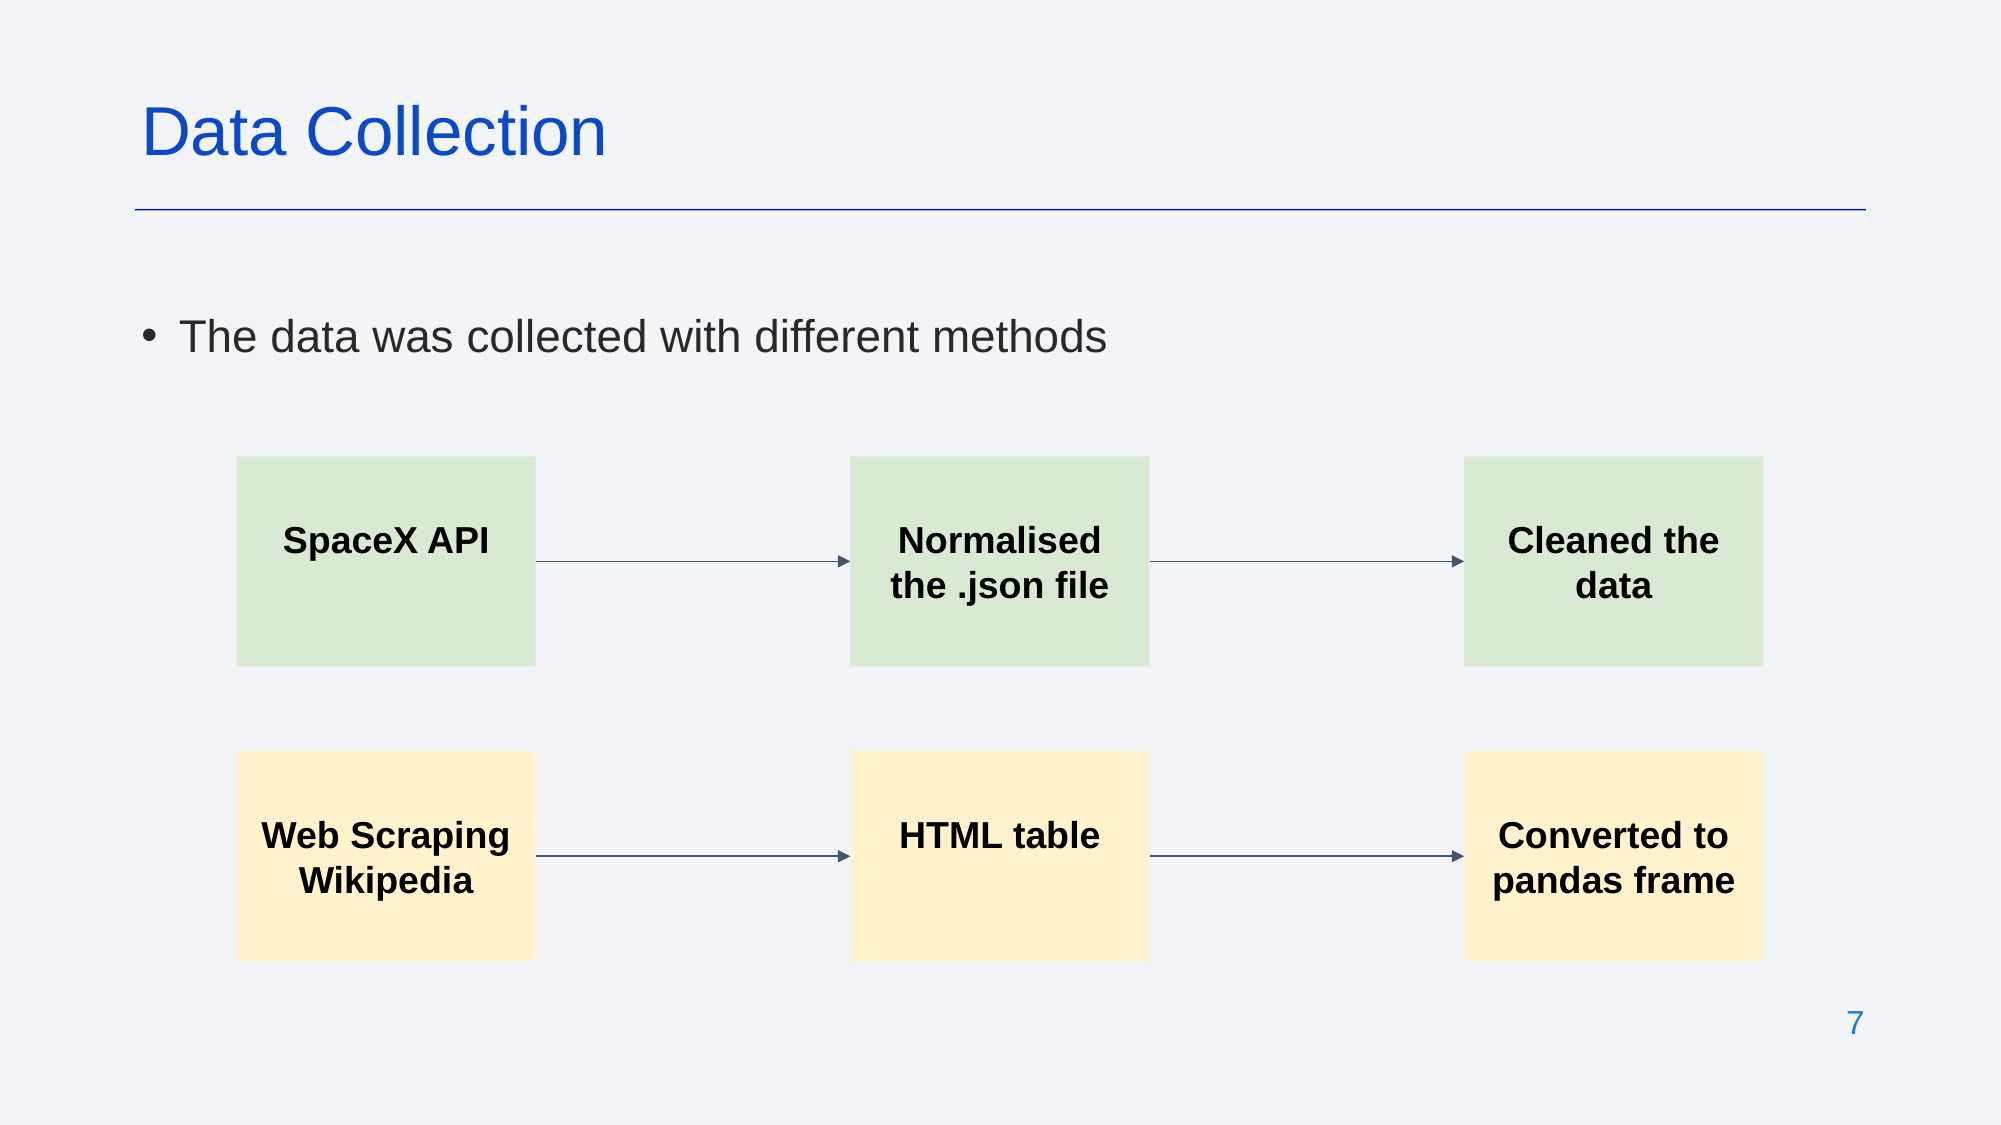

Data Collection
The data was collected with different methods

SpaceX API

Normalised the .json file

Cleaned the data

Web Scraping Wikipedia

HTML table

Converted to pandas frame

7